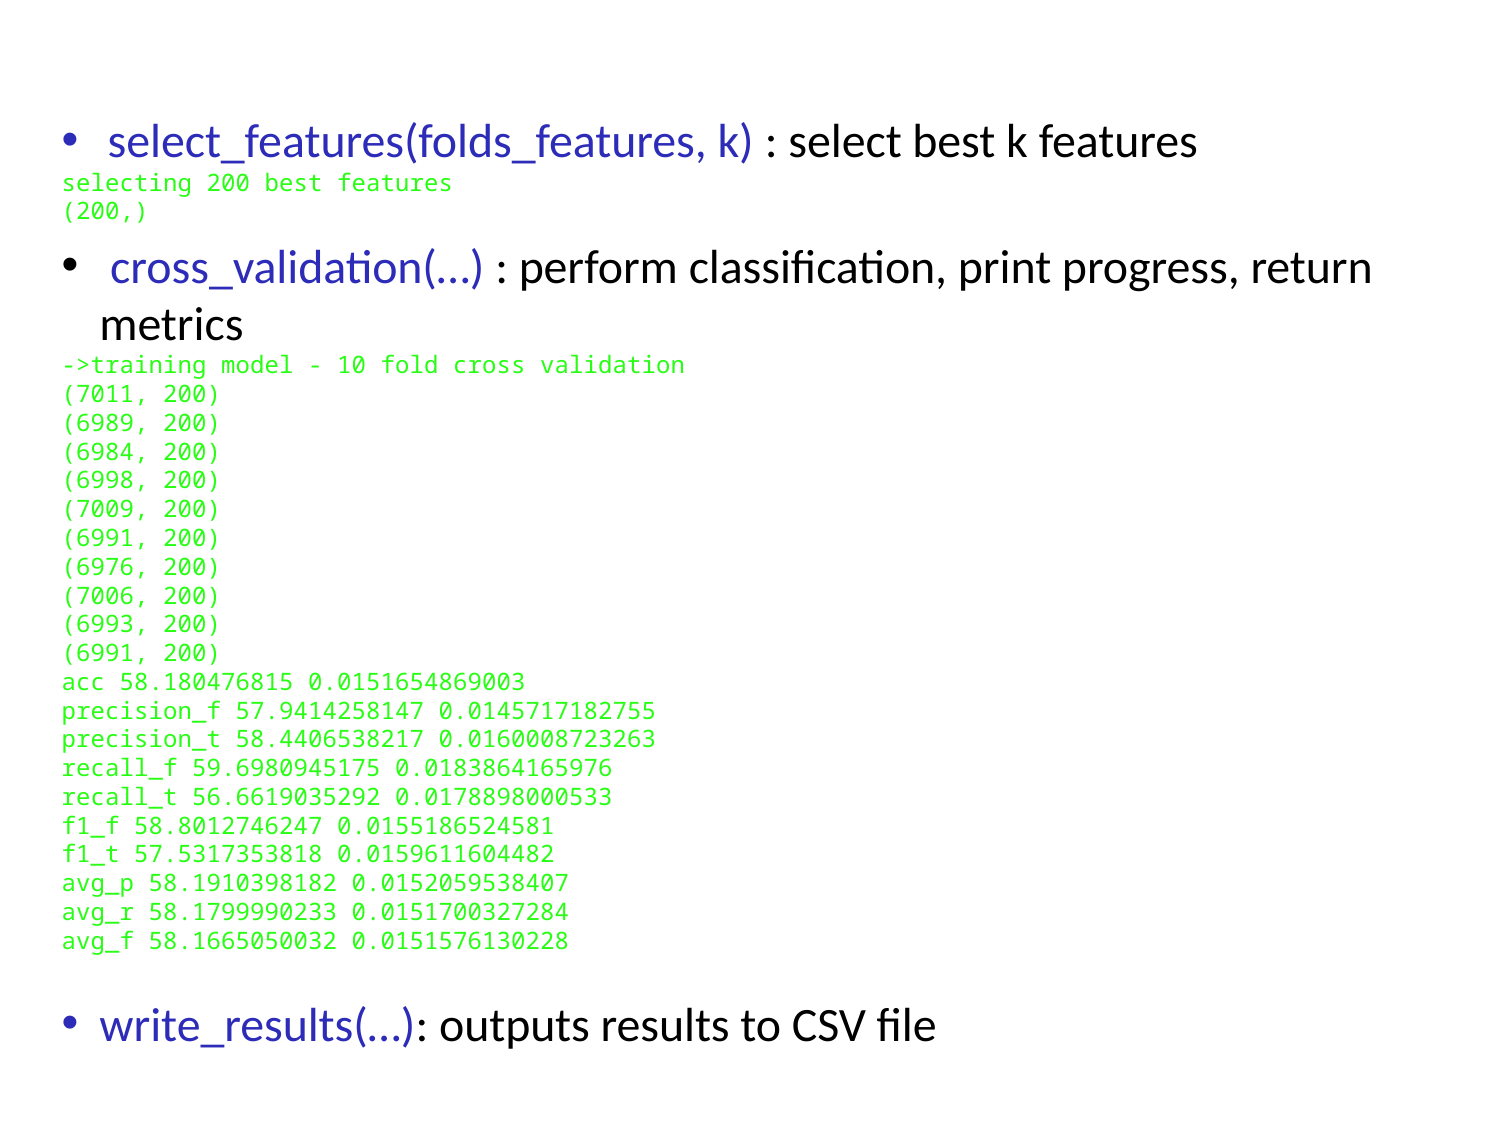

select_features(folds_features, k) : select best k features
selecting 200 best features
(200,)
 cross_validation(…) : perform classification, print progress, return metrics
->training model - 10 fold cross validation
(7011, 200)
(6989, 200)
(6984, 200)
(6998, 200)
(7009, 200)
(6991, 200)
(6976, 200)
(7006, 200)
(6993, 200)
(6991, 200)
acc 58.180476815 0.0151654869003
precision_f 57.9414258147 0.0145717182755
precision_t 58.4406538217 0.0160008723263
recall_f 59.6980945175 0.0183864165976
recall_t 56.6619035292 0.0178898000533
f1_f 58.8012746247 0.0155186524581
f1_t 57.5317353818 0.0159611604482
avg_p 58.1910398182 0.0152059538407
avg_r 58.1799990233 0.0151700327284
avg_f 58.1665050032 0.0151576130228

write_results(…): outputs results to CSV file
35